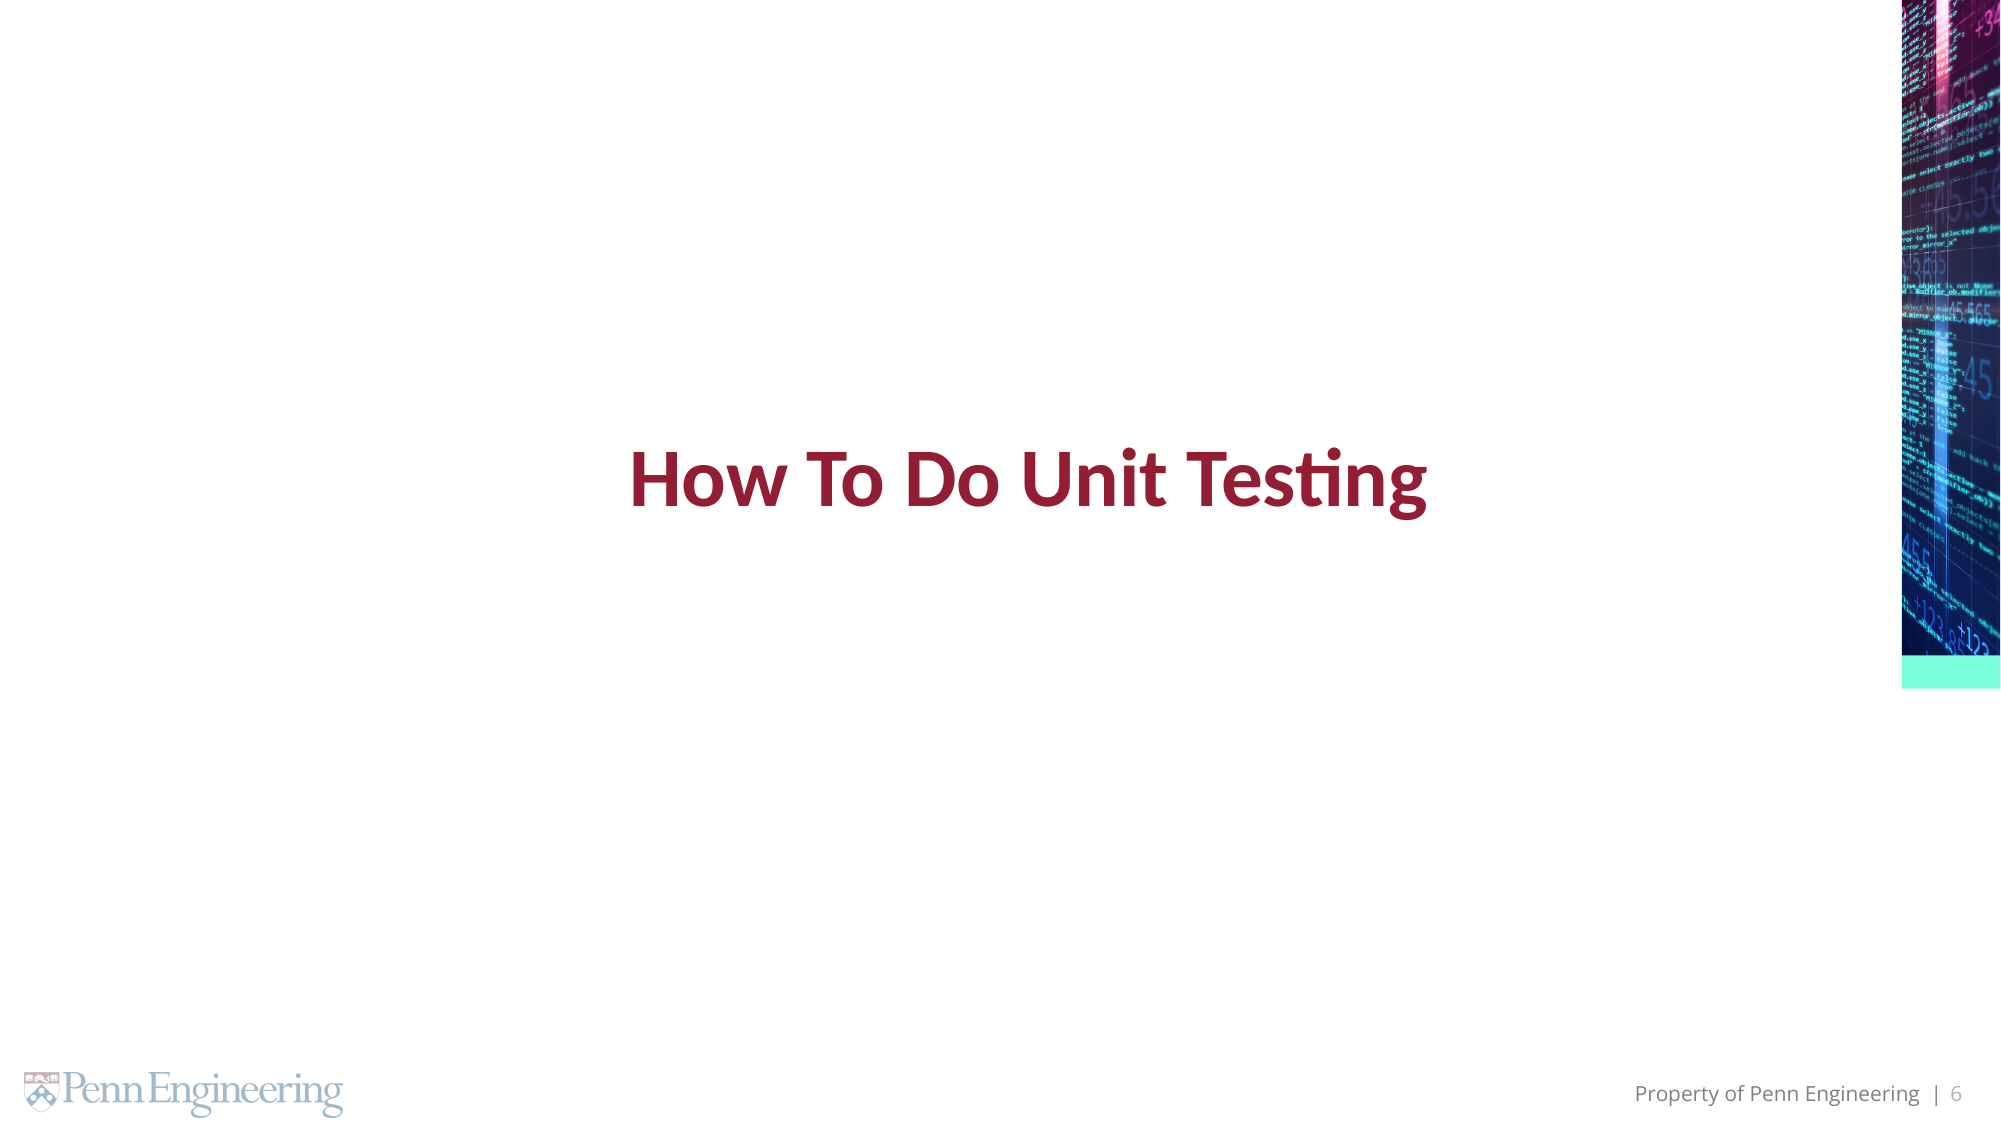

# How To Do Unit Testing
6